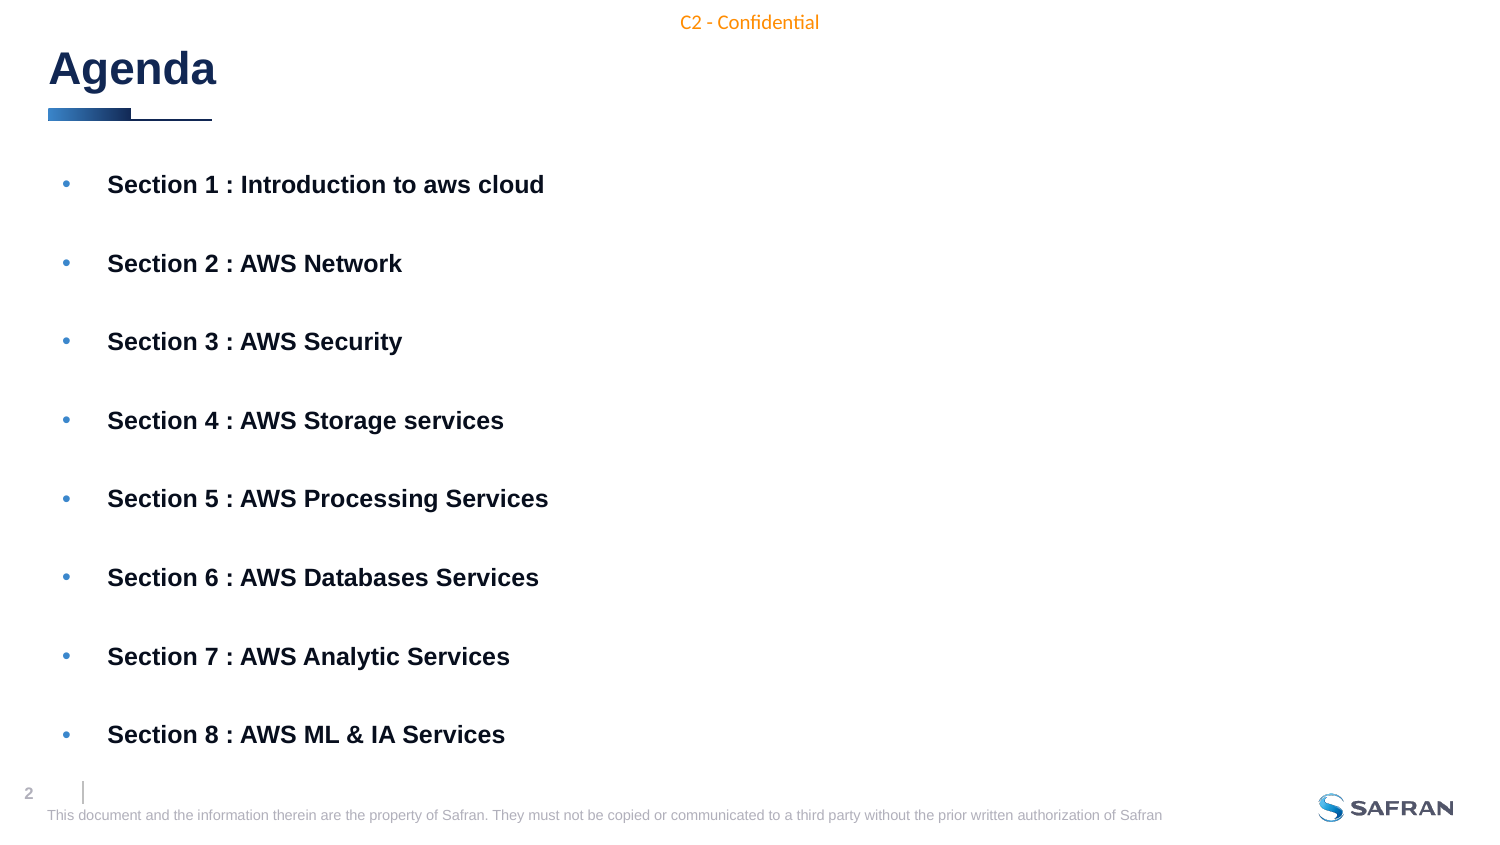

# Agenda
Section 1 : Introduction to aws cloud

Section 2 : AWS Network

Section 3 : AWS Security

Section 4 : AWS Storage services

Section 5 : AWS Processing Services

Section 6 : AWS Databases Services

Section 7 : AWS Analytic Services

Section 8 : AWS ML & IA Services